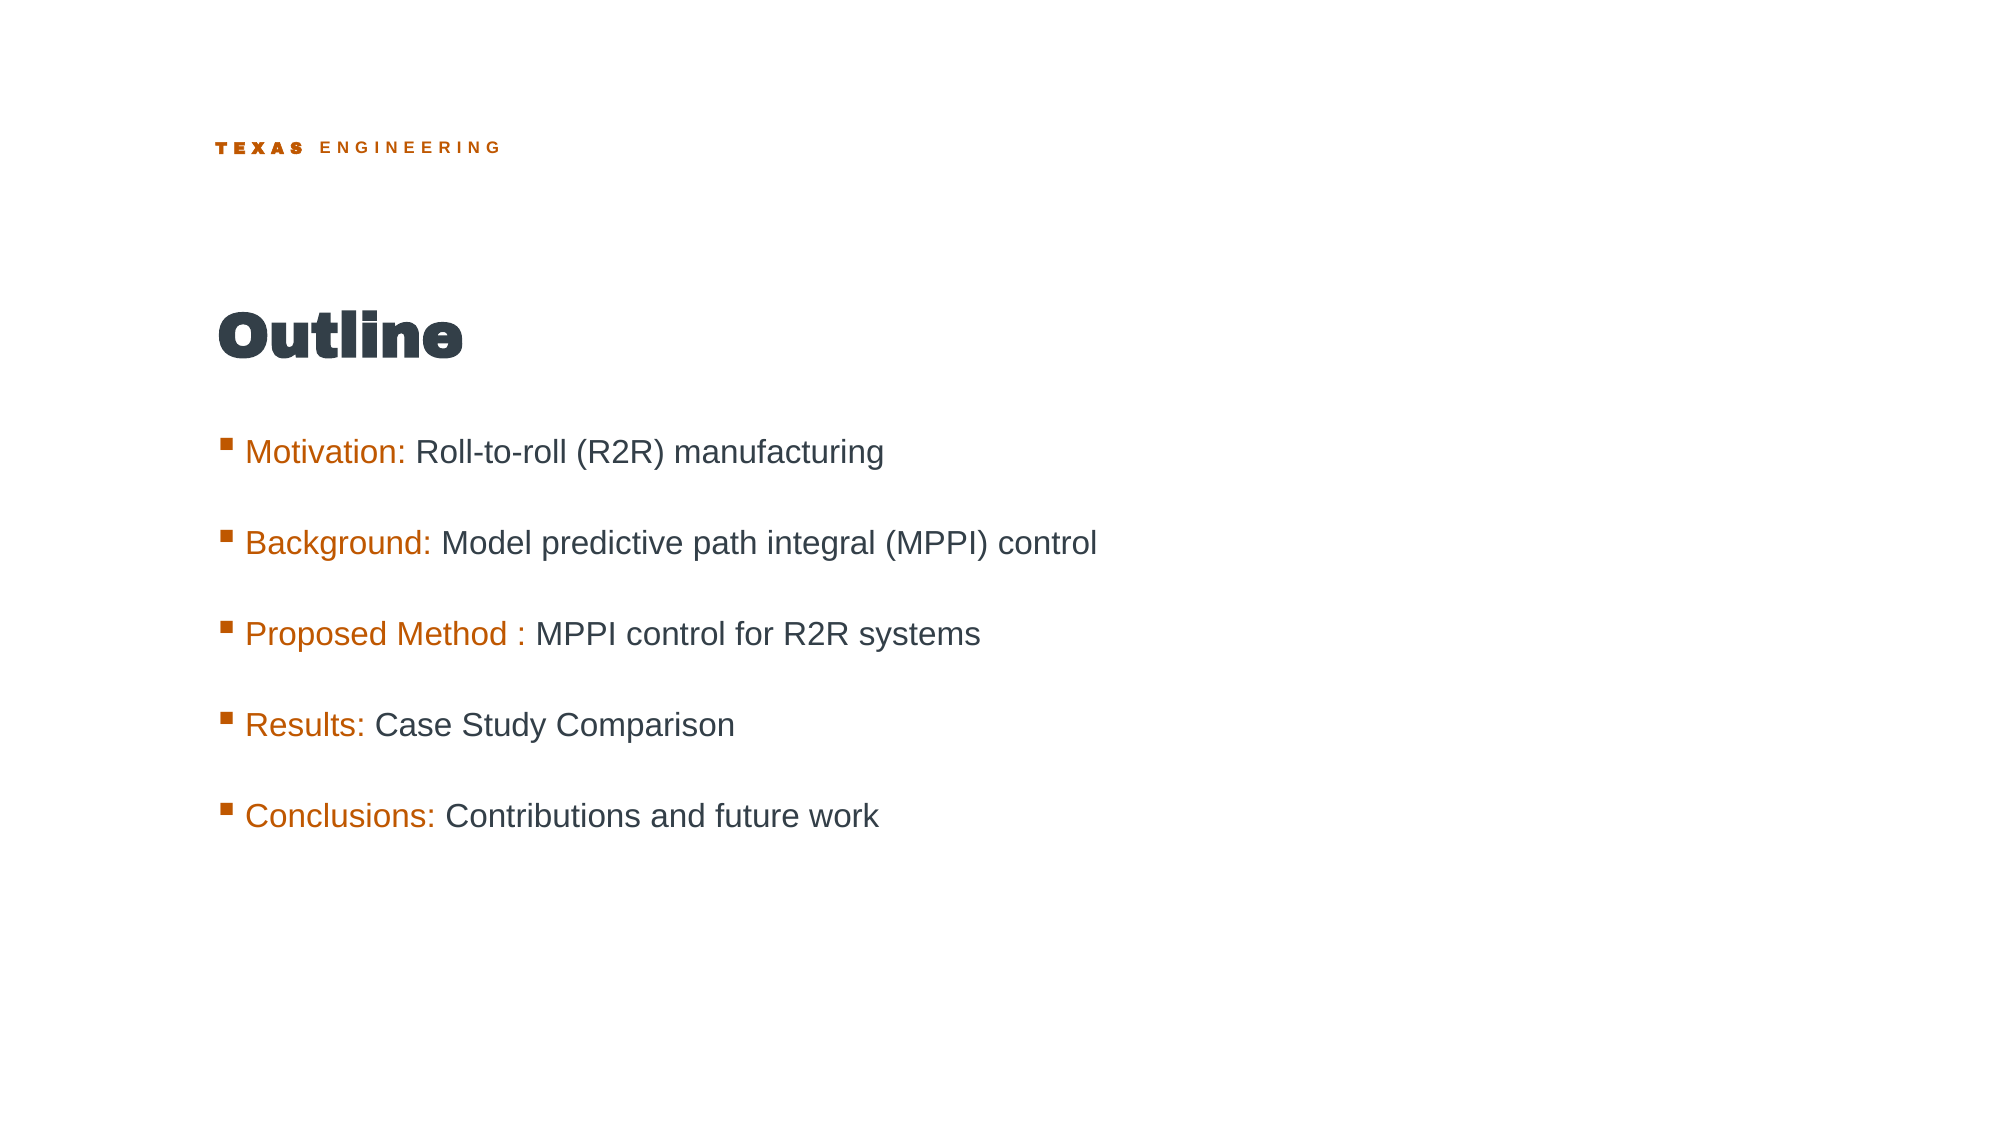

Outline
Motivation: Roll-to-roll (R2R) manufacturing
Background: Model predictive path integral (MPPI) control
Proposed Method : MPPI control for R2R systems
Results: Case Study Comparison
Conclusions: Contributions and future work